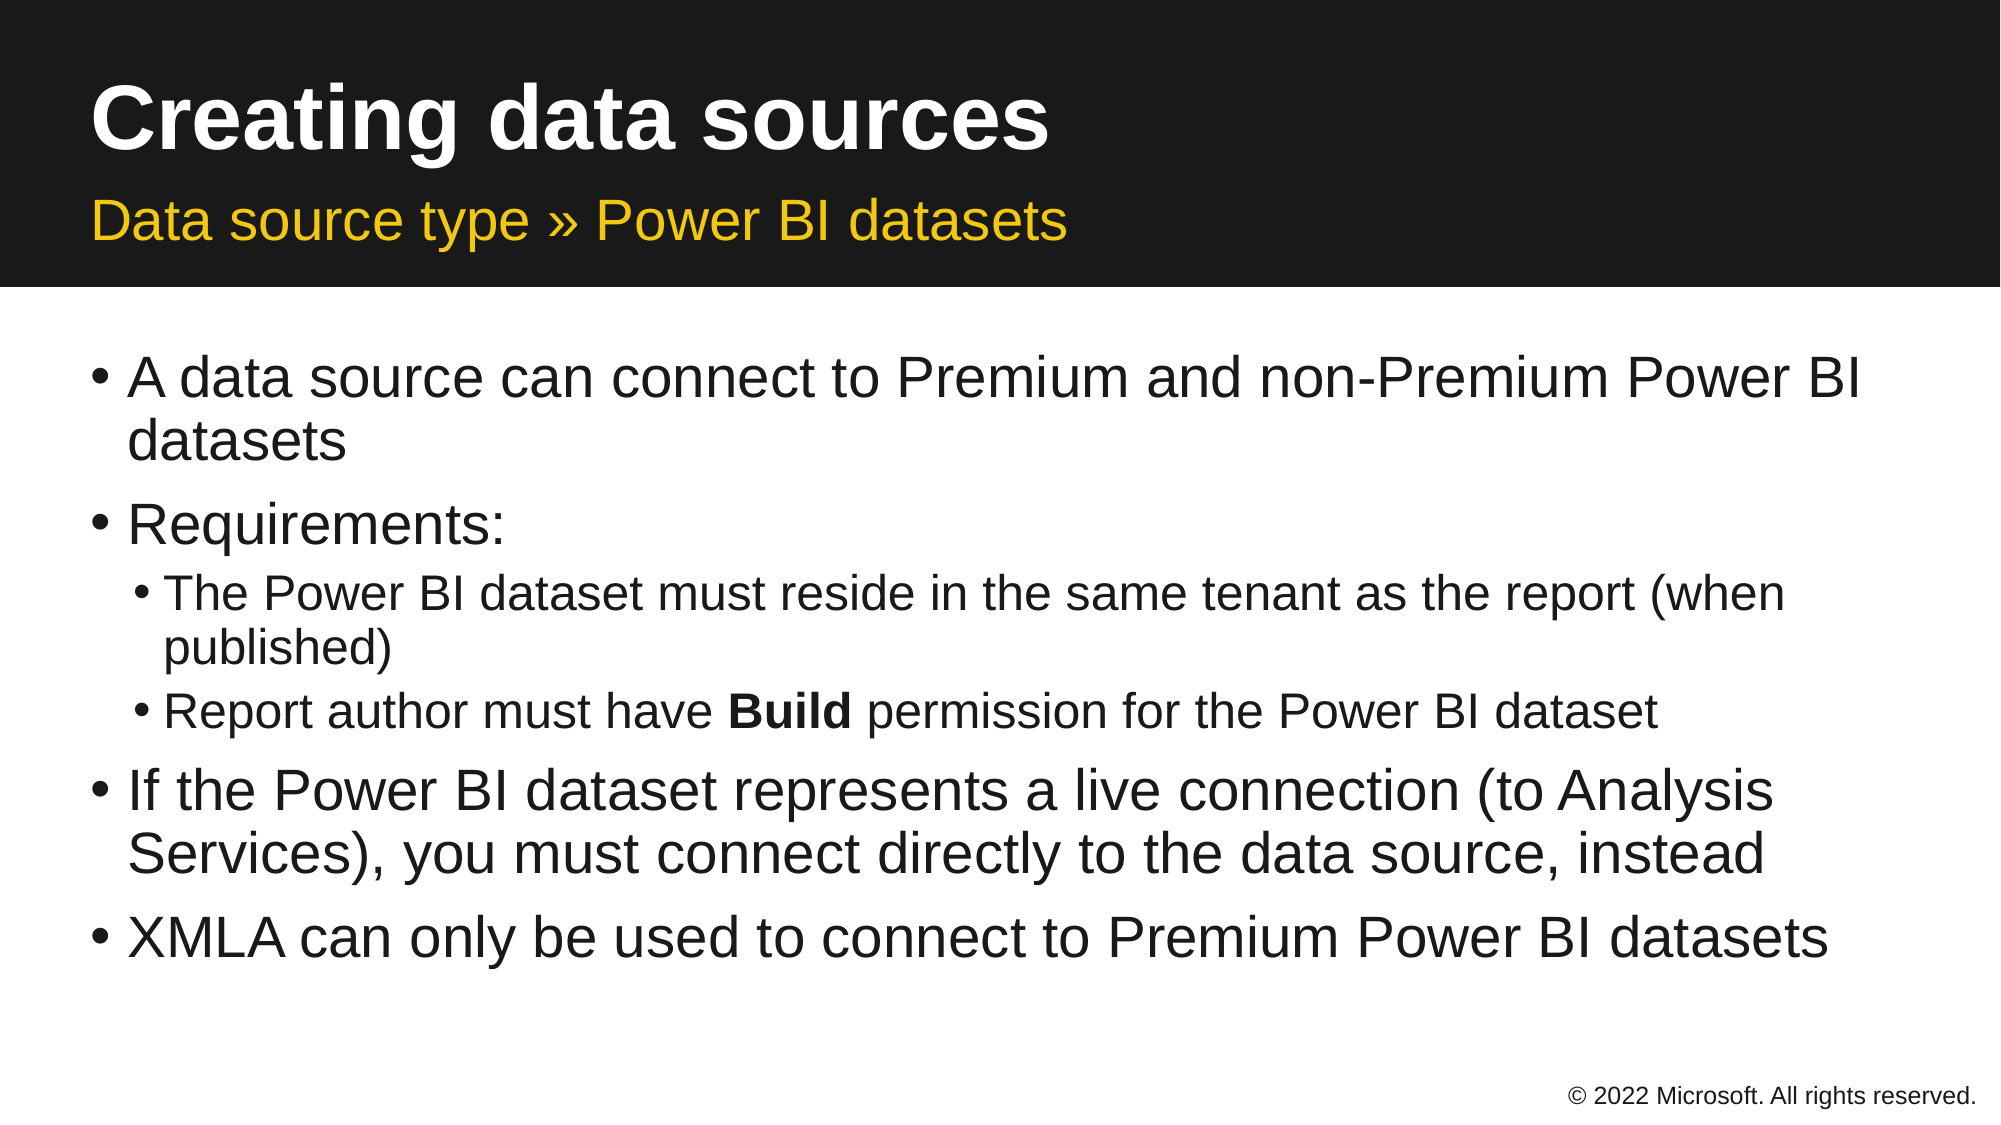

# Creating data sources
Data source type » Power BI datasets
A data source can connect to Premium and non-Premium Power BI datasets
Requirements:
The Power BI dataset must reside in the same tenant as the report (when published)
Report author must have Build permission for the Power BI dataset
If the Power BI dataset represents a live connection (to Analysis Services), you must connect directly to the data source, instead
XMLA can only be used to connect to Premium Power BI datasets

© 2022 Microsoft. All rights reserved.